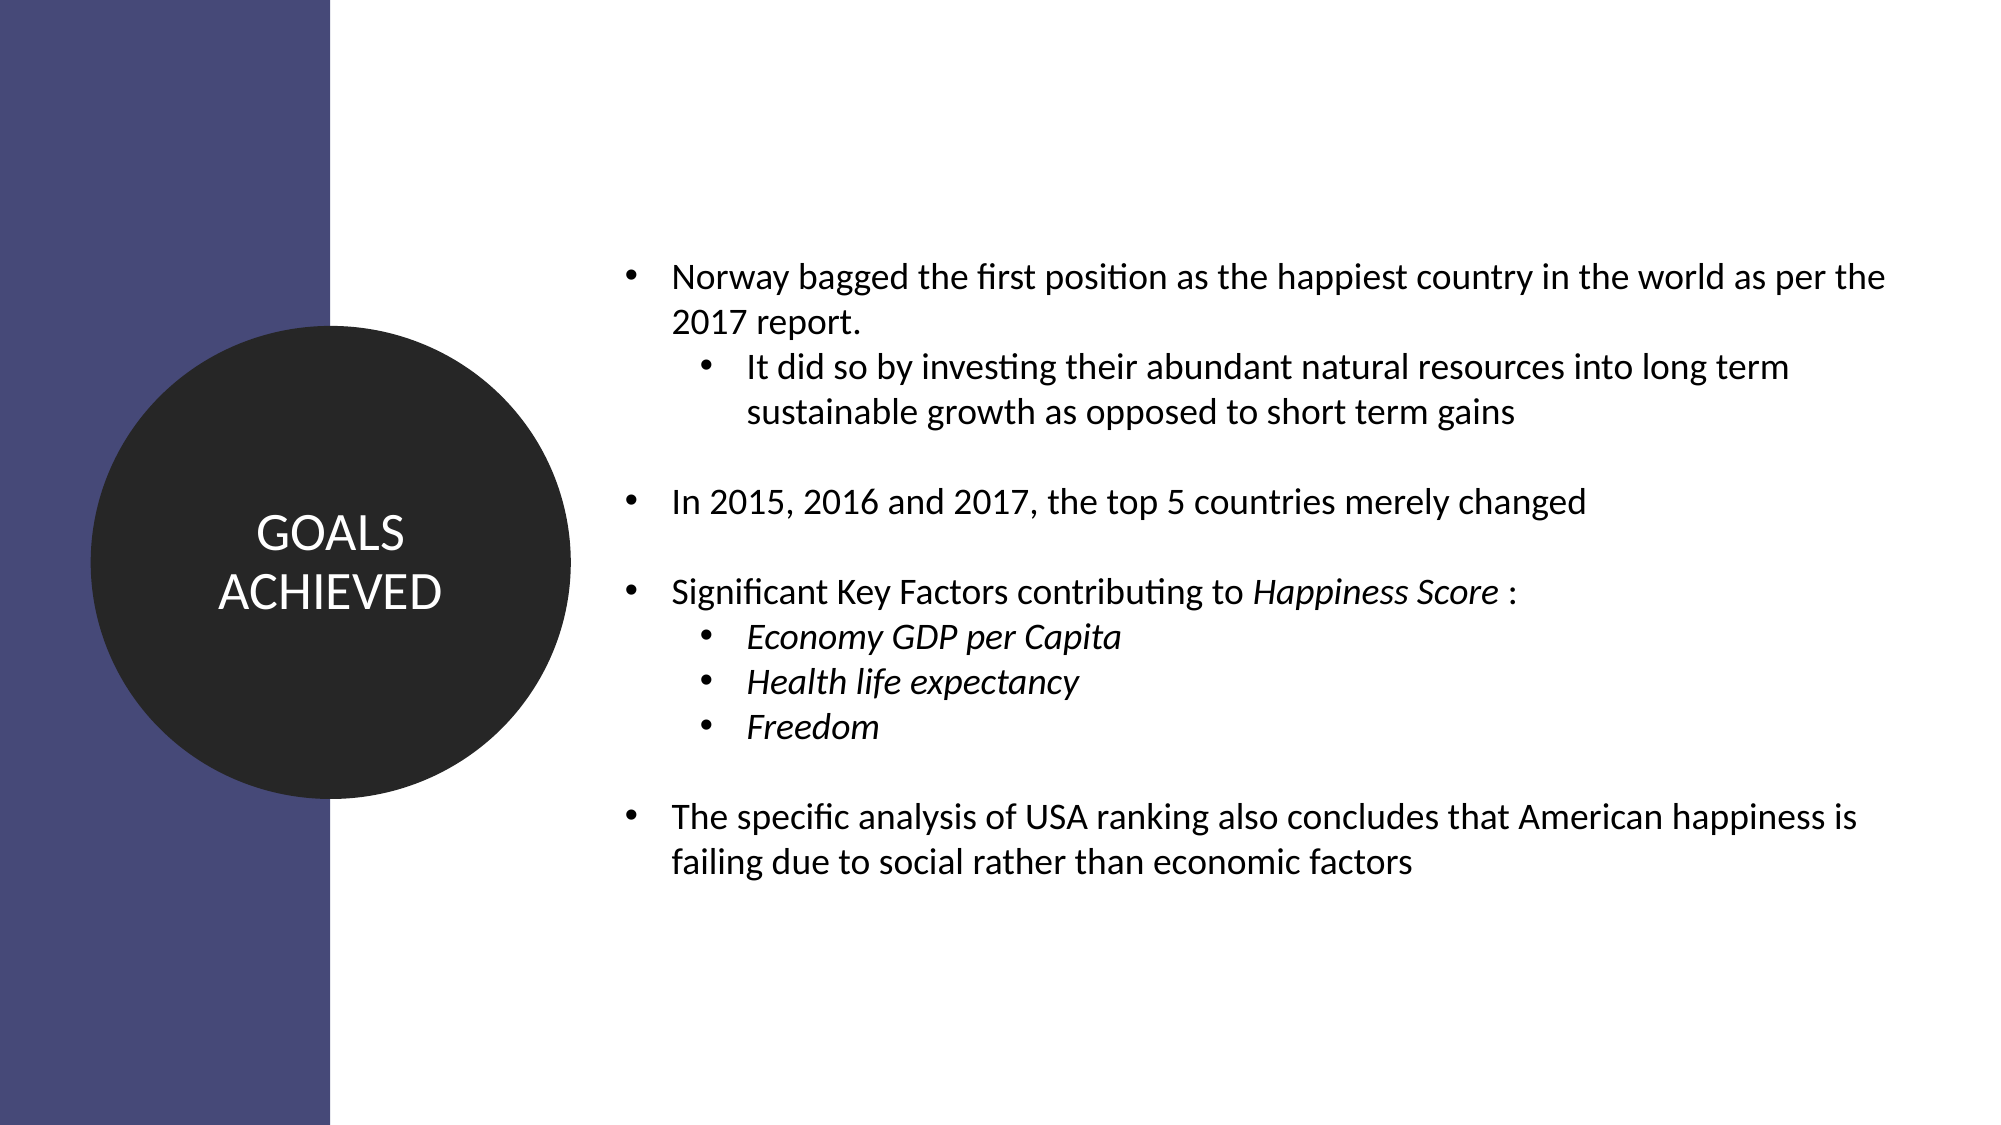

Norway bagged the first position as the happiest country in the world as per the 2017 report.
It did so by investing their abundant natural resources into long term sustainable growth as opposed to short term gains

In 2015, 2016 and 2017, the top 5 countries merely changed

Significant Key Factors contributing to Happiness Score :
Economy GDP per Capita
Health life expectancy
Freedom

The specific analysis of USA ranking also concludes that American happiness is failing due to social rather than economic factors
GOALS ACHIEVED